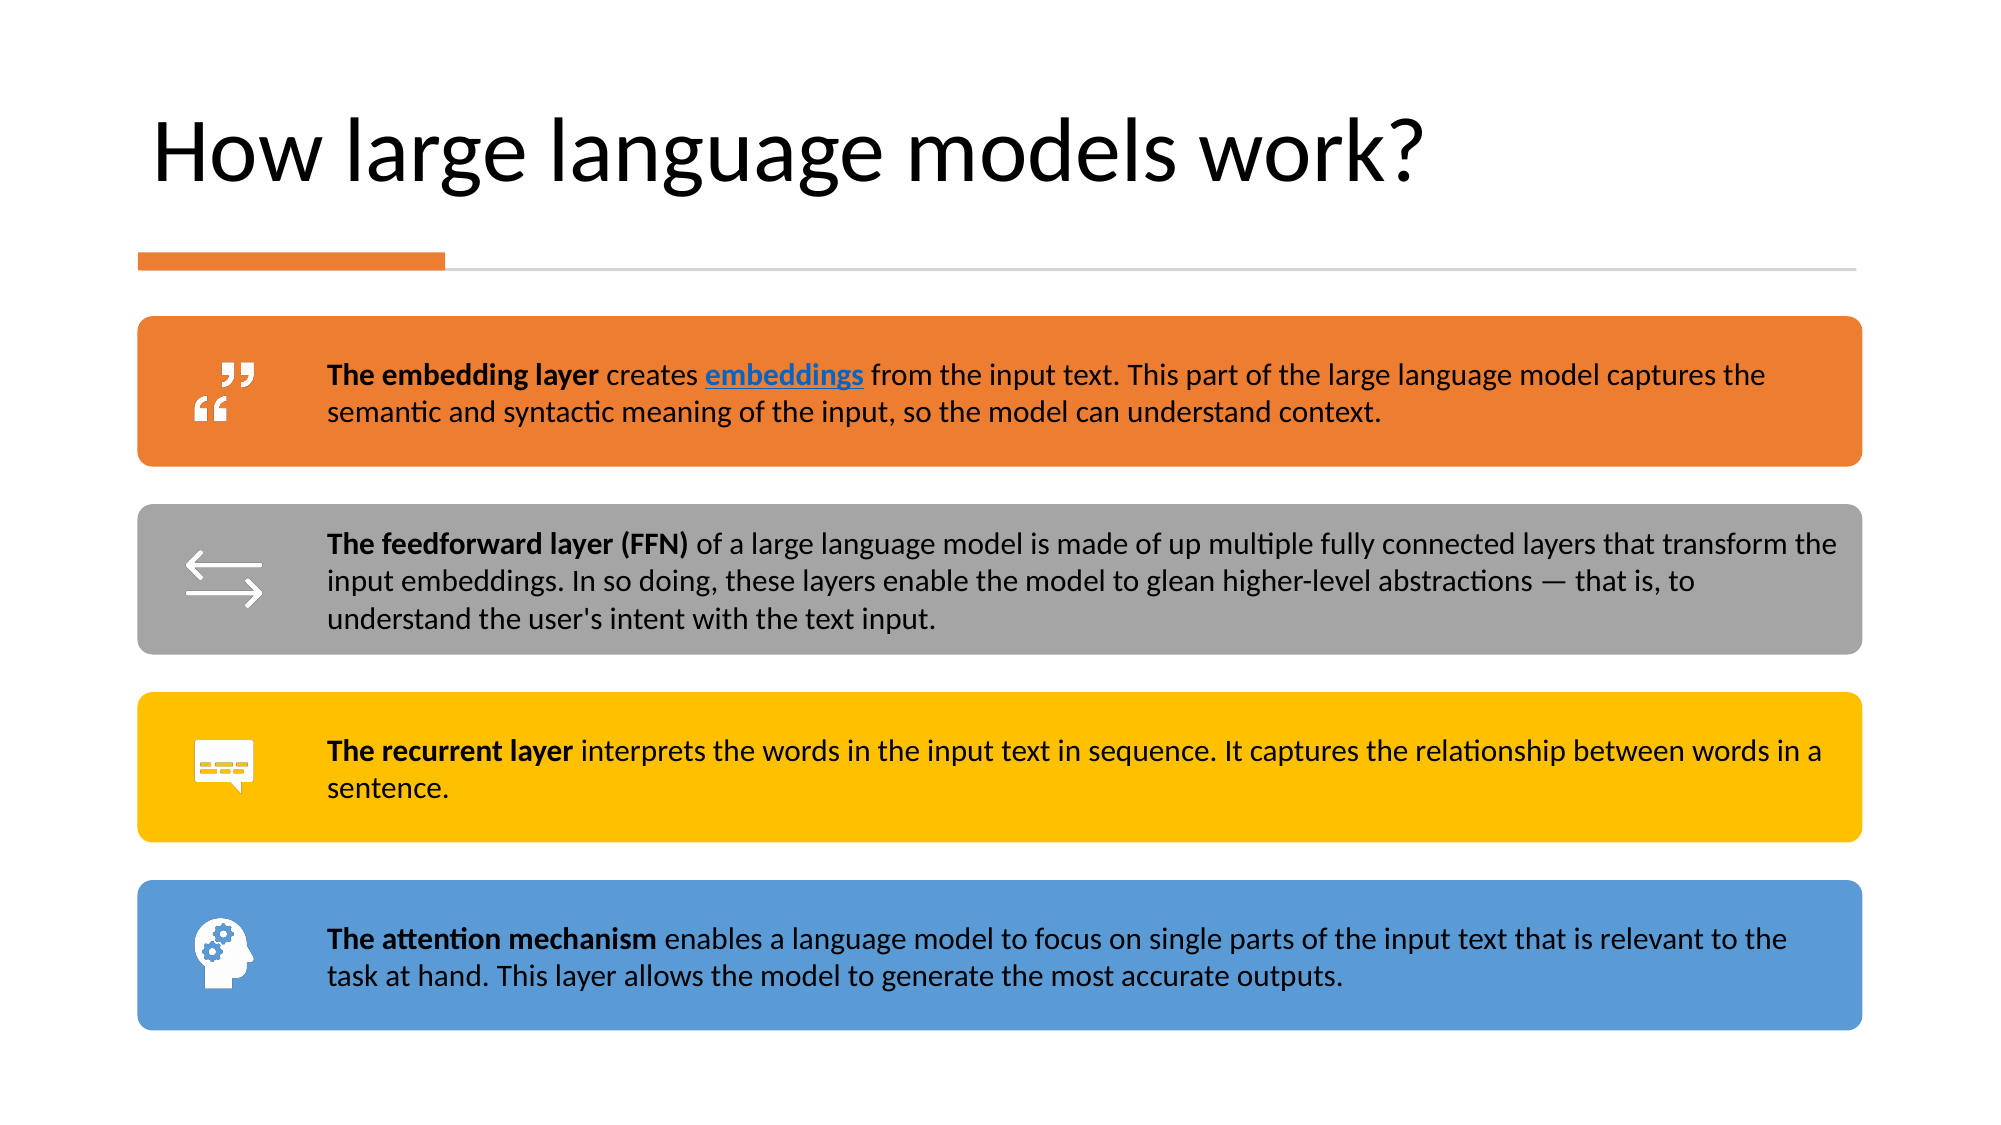

# How large language models work?

The embedding layer creates embeddings from the input text. This part of the large language model captures the semantic and syntactic meaning of the input, so the model can understand context.
The feedforward layer (FFN) of a large language model is made of up multiple fully connected layers that transform the input embeddings. In so doing, these layers enable the model to glean higher-level abstractions — that is, to understand the user's intent with the text input.
The recurrent layer interprets the words in the input text in sequence. It captures the relationship between words in a sentence.
The attention mechanism enables a language model to focus on single parts of the input text that is relevant to the task at hand. This layer allows the model to generate the most accurate outputs.